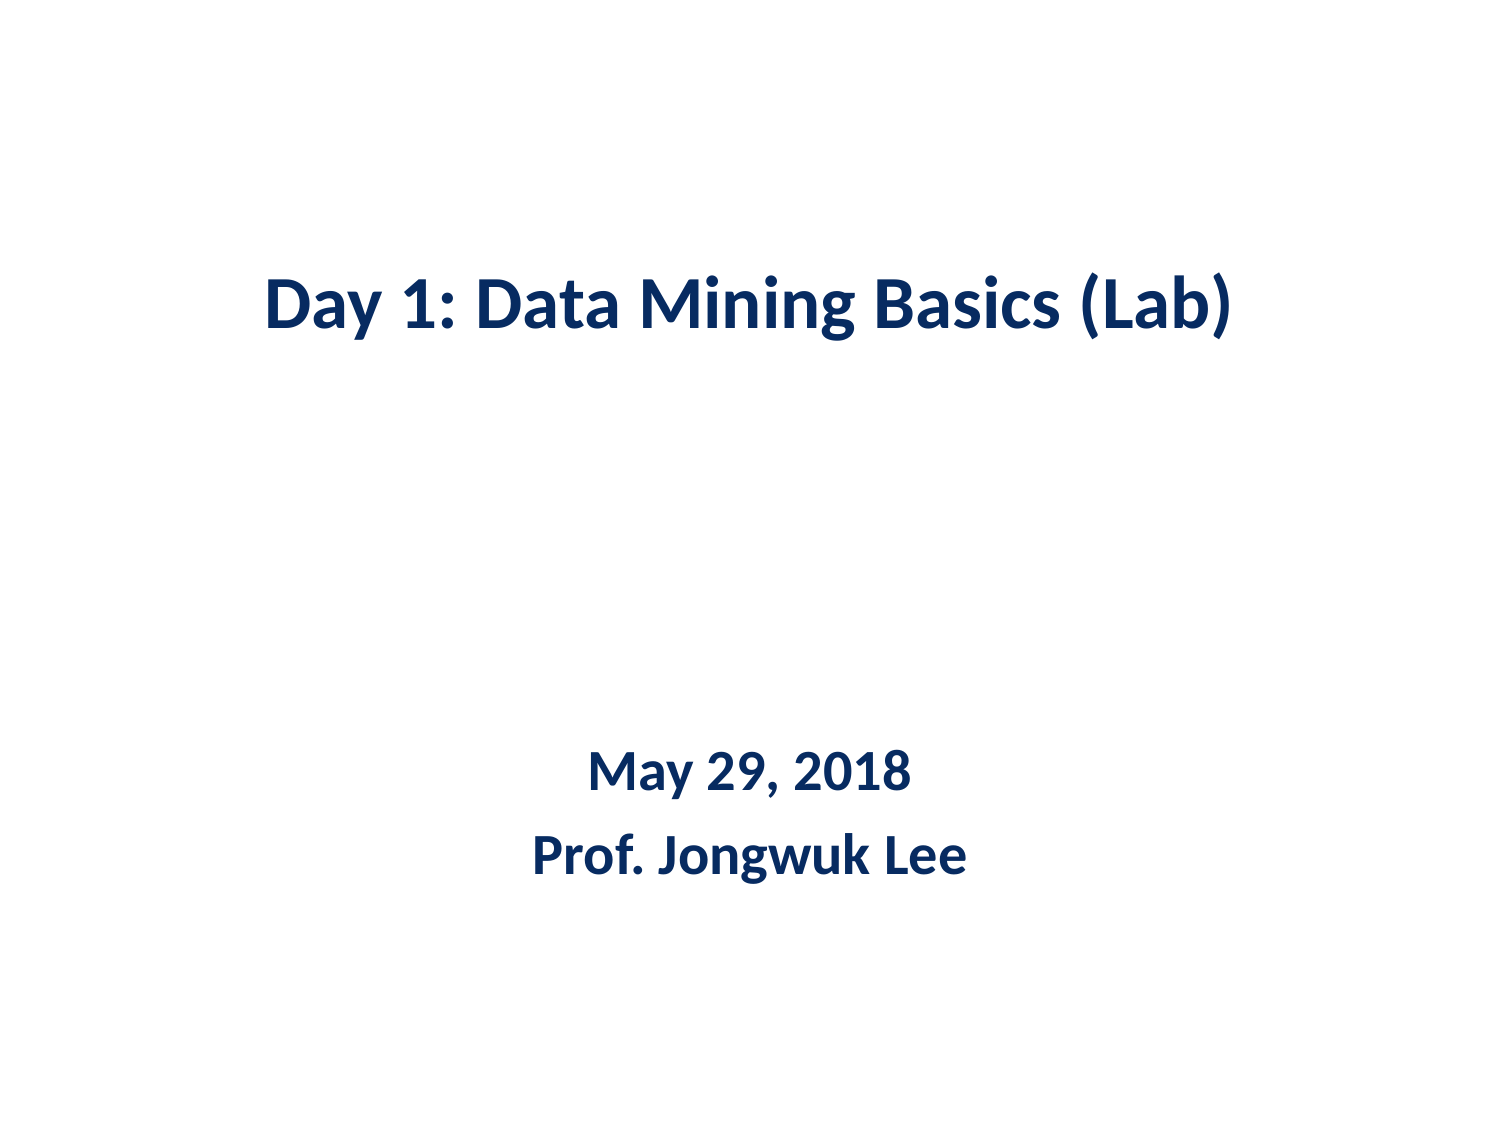

# Day 1: Data Mining Basics (Lab)

May 29, 2018
Prof. Jongwuk Lee